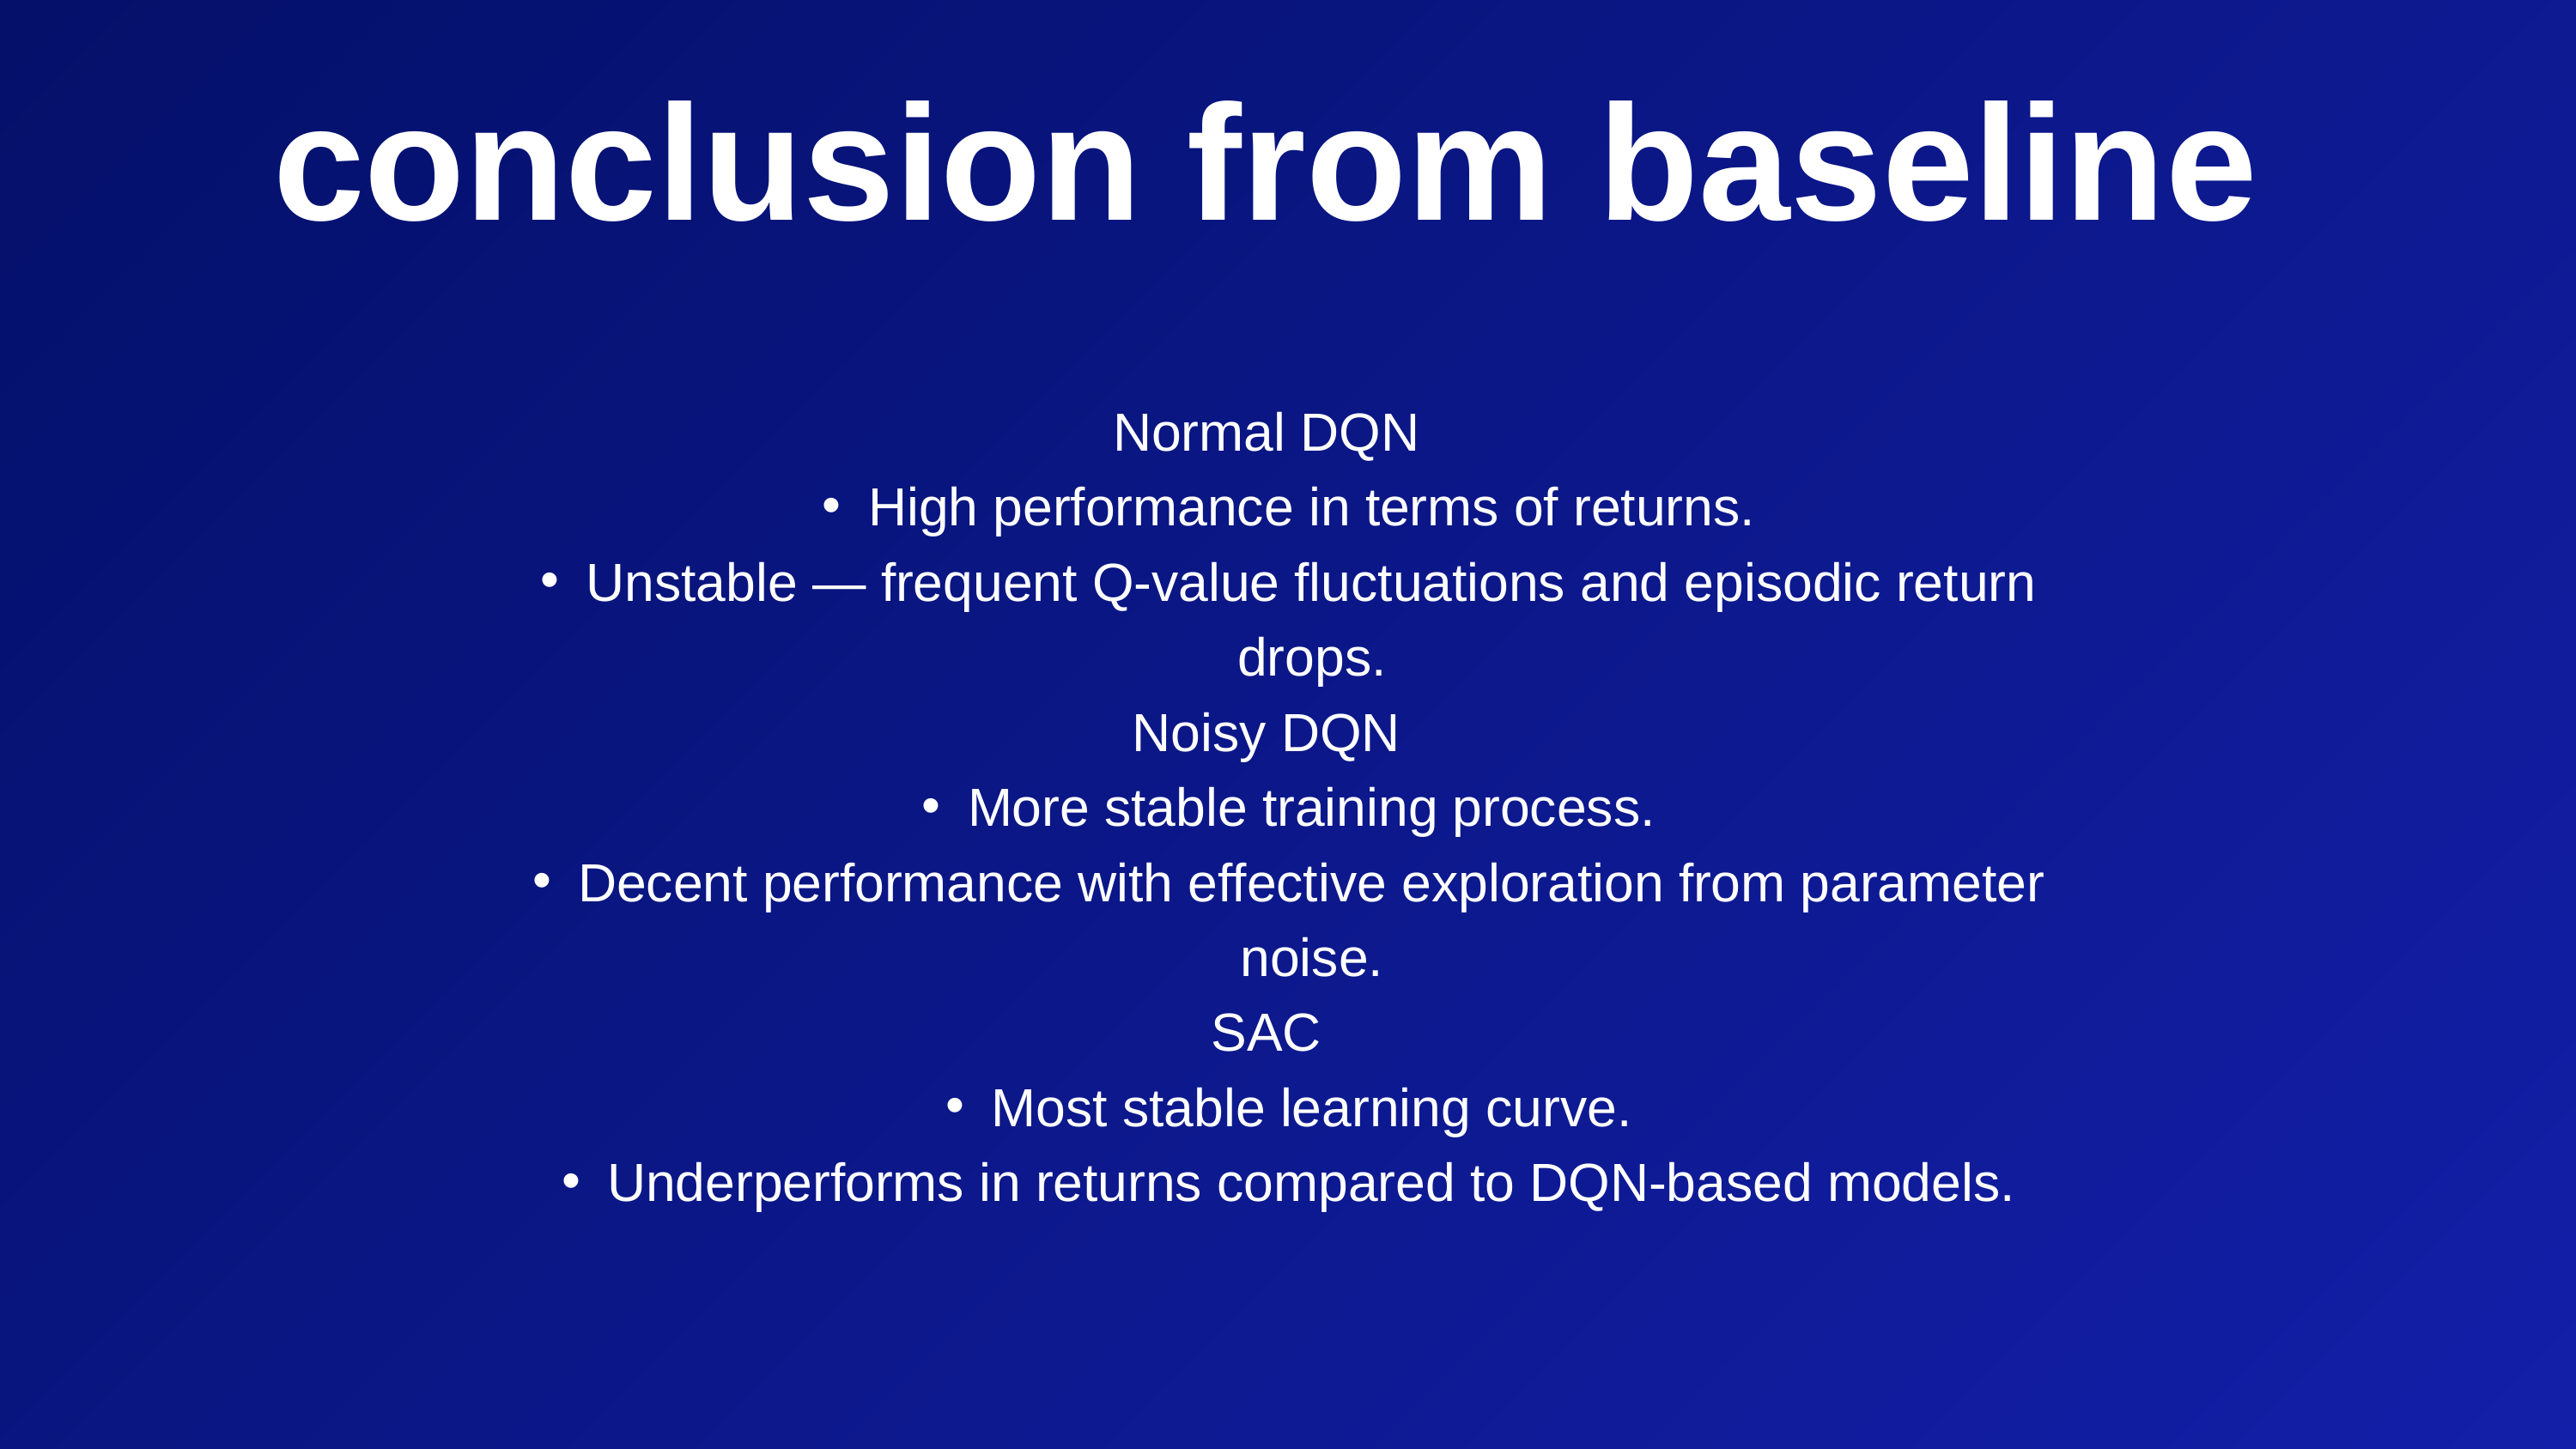

conclusion from baseline

Normal DQN
High performance in terms of returns.
Unstable — frequent Q-value fluctuations and episodic return drops.
Noisy DQN
More stable training process.
Decent performance with effective exploration from parameter noise.
SAC
Most stable learning curve.
Underperforms in returns compared to DQN-based models.